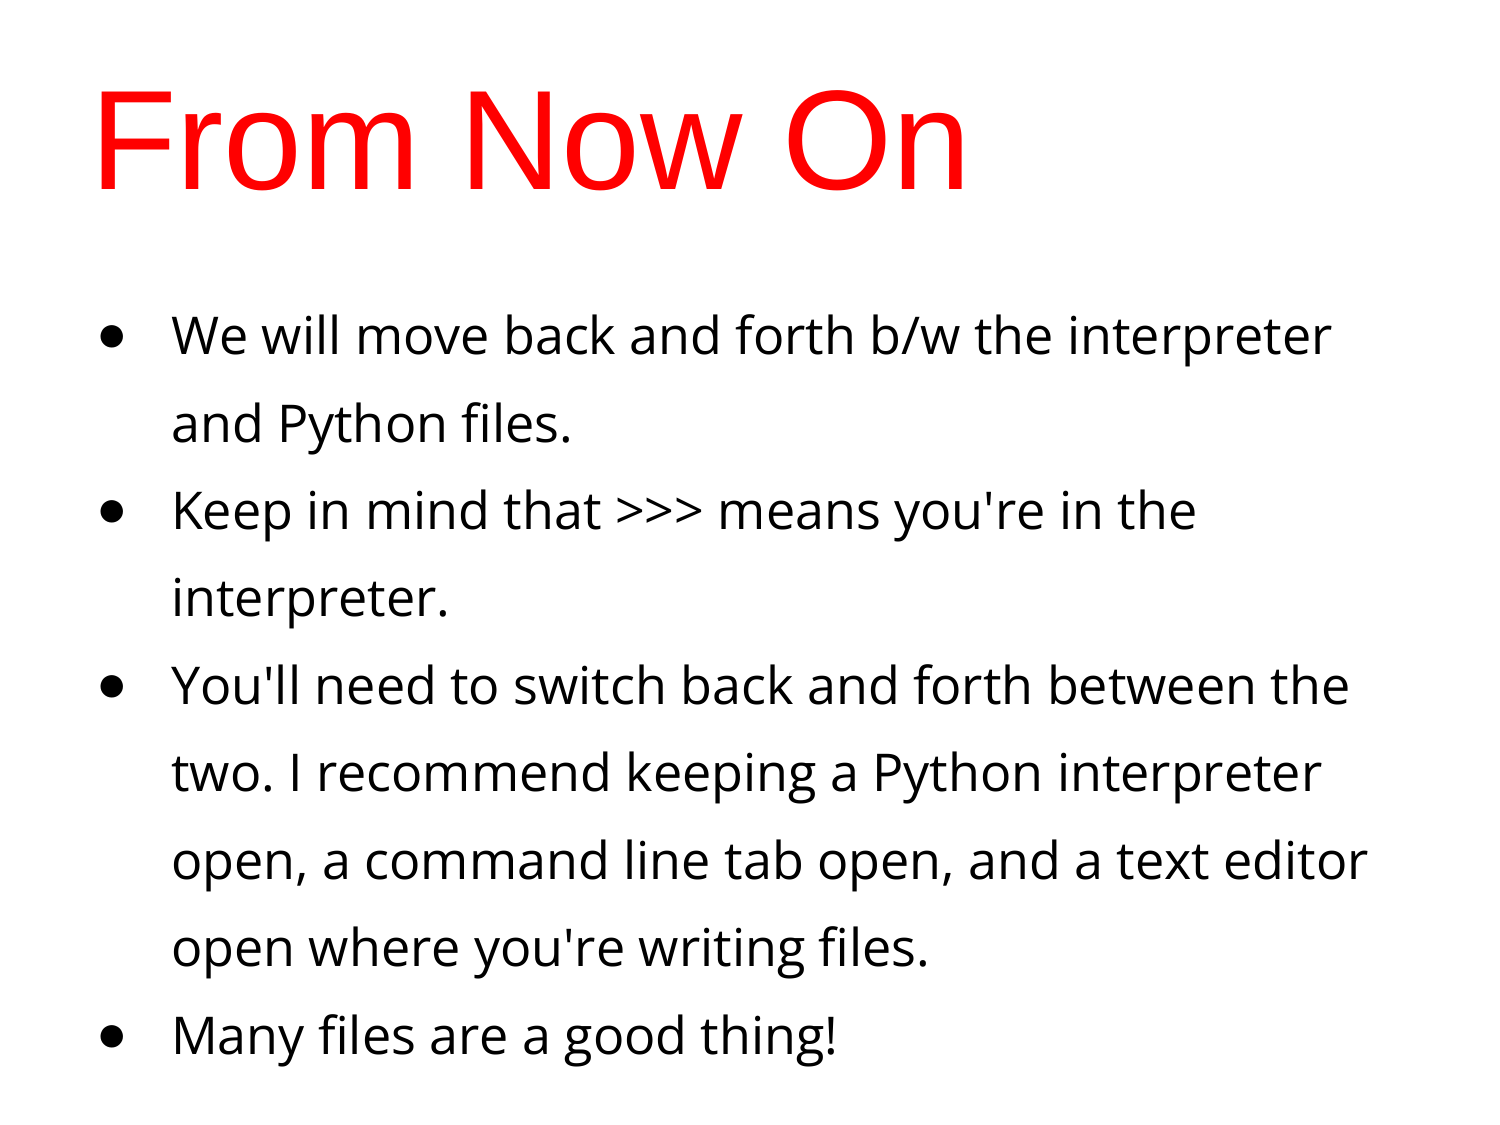

# From Now On
We will move back and forth b/w the interpreter and Python files.
Keep in mind that >>> means you're in the interpreter.
You'll need to switch back and forth between the two. I recommend keeping a Python interpreter open, a command line tab open, and a text editor open where you're writing files.
Many files are a good thing!